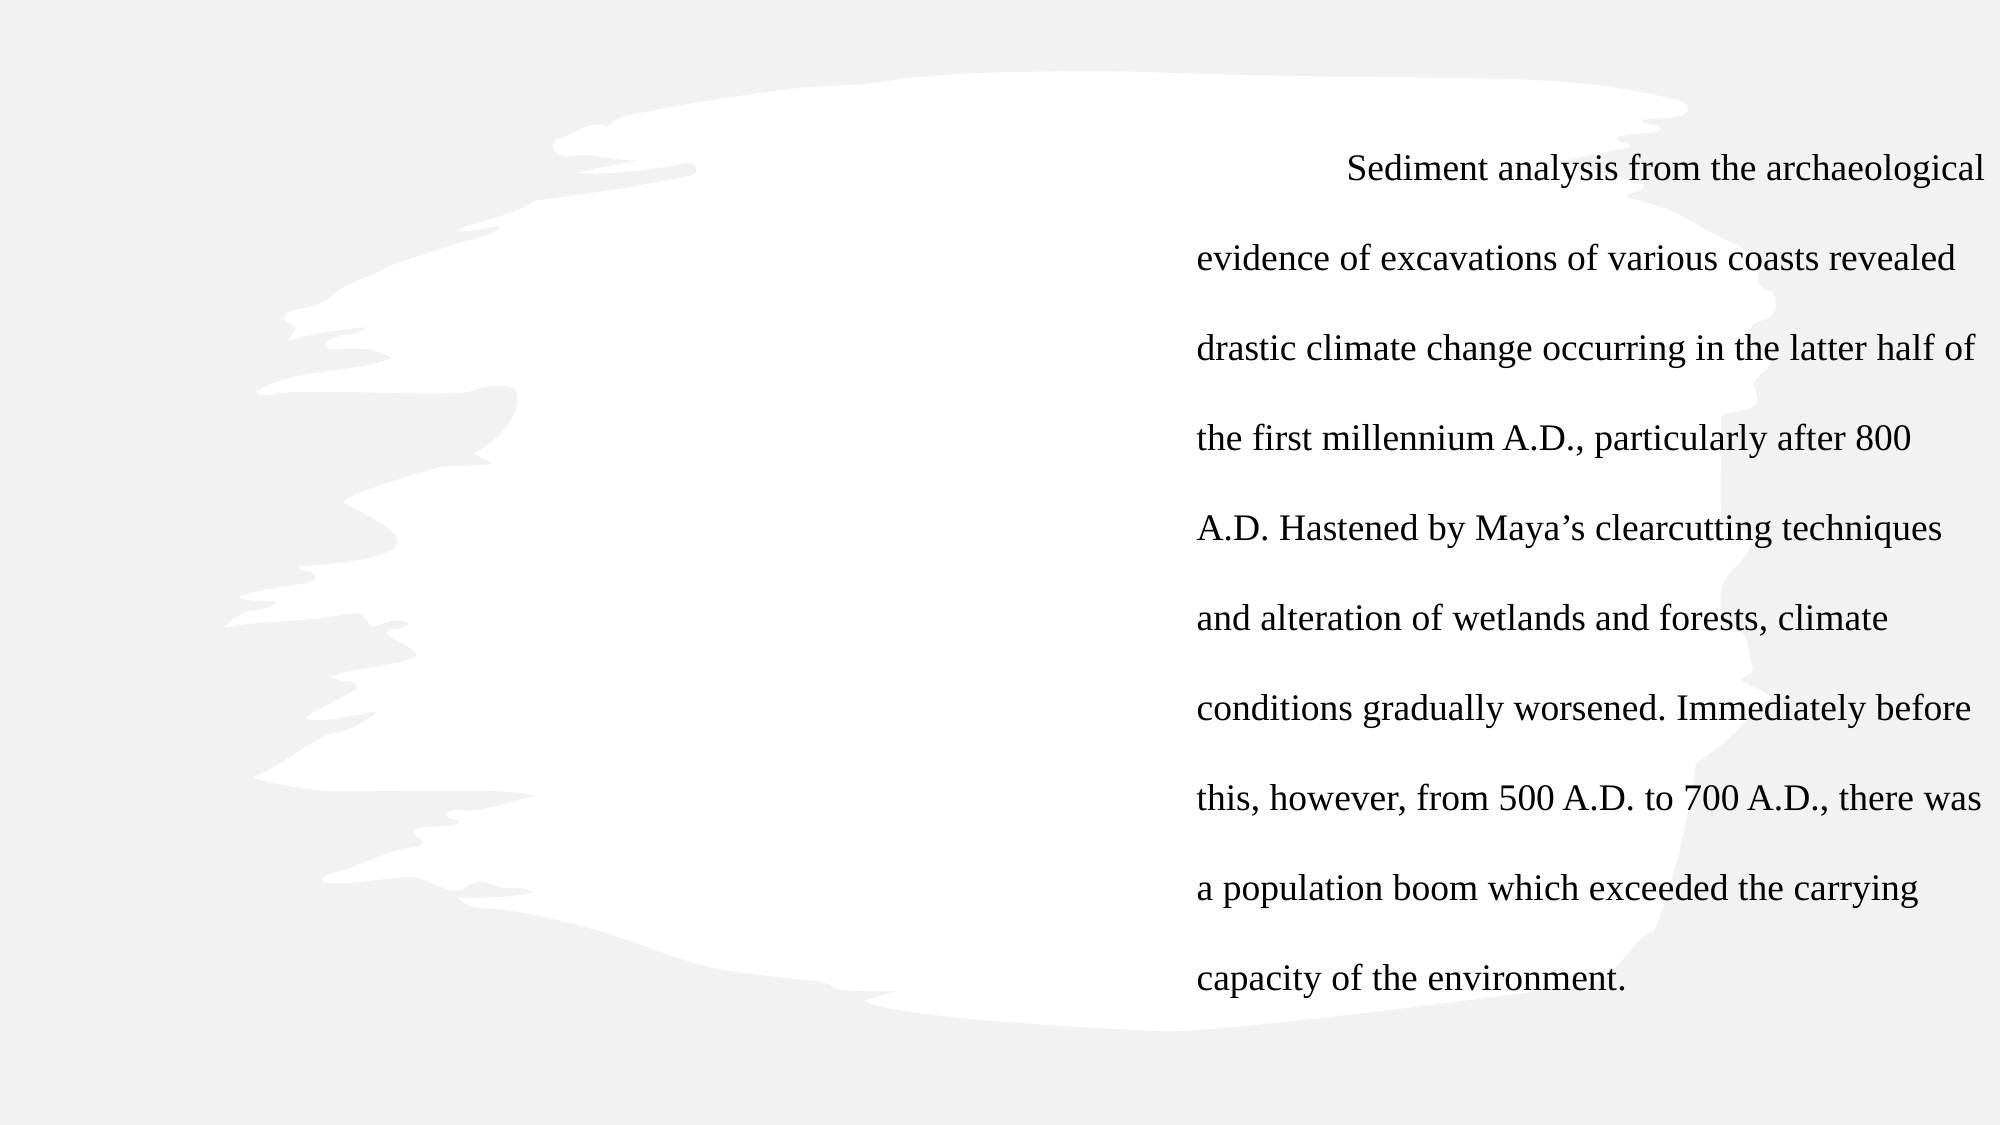

Sediment analysis from the archaeological evidence of excavations of various coasts revealed drastic climate change occurring in the latter half of the first millennium A.D., particularly after 800 A.D. Hastened by Maya’s clearcutting techniques and alteration of wetlands and forests, climate conditions gradually worsened. Immediately before this, however, from 500 A.D. to 700 A.D., there was a population boom which exceeded the carrying capacity of the environment.